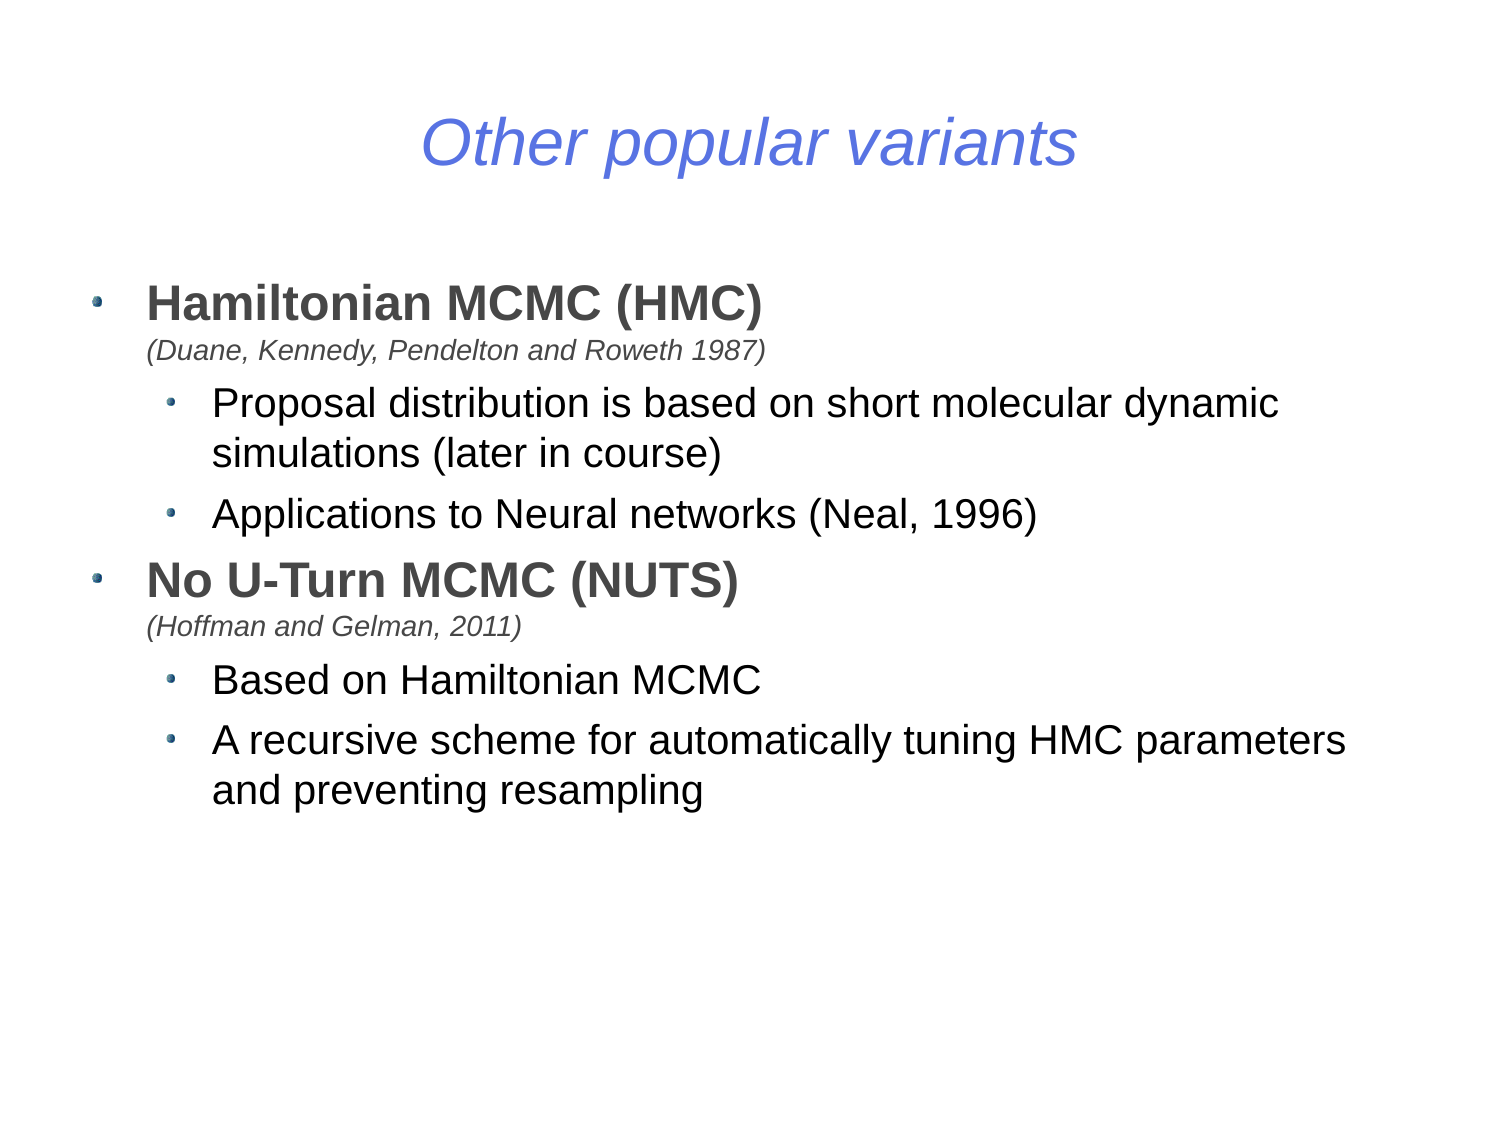

# Other popular variants
Hamiltonian MCMC (HMC)
(Duane, Kennedy, Pendelton and Roweth 1987)
Proposal distribution is based on short molecular dynamic simulations (later in course)
Applications to Neural networks (Neal, 1996)
No U-Turn MCMC (NUTS)
(Hoffman and Gelman, 2011)
Based on Hamiltonian MCMC
A recursive scheme for automatically tuning HMC parameters and preventing resampling